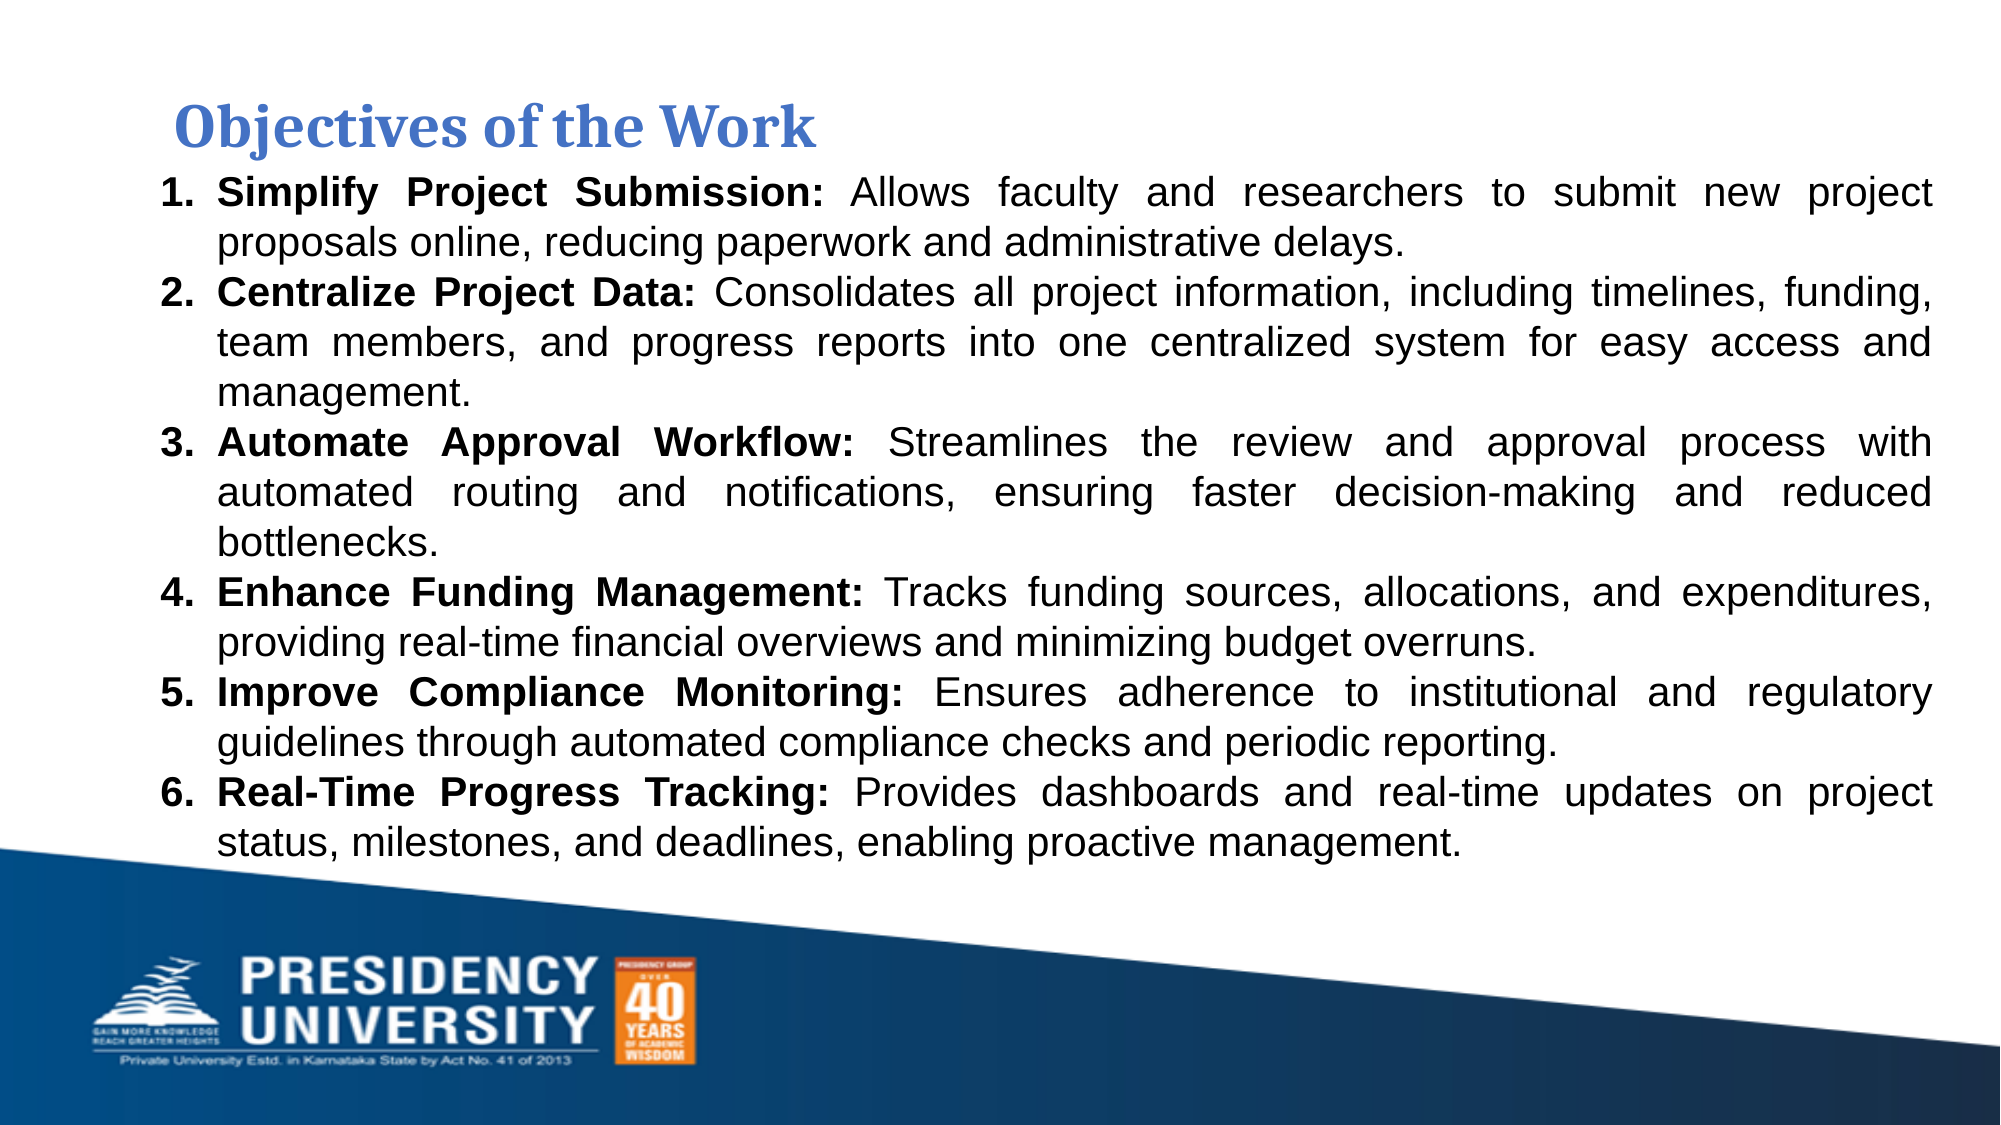

# Objectives of the Work
Simplify Project Submission: Allows faculty and researchers to submit new project proposals online, reducing paperwork and administrative delays.
Centralize Project Data: Consolidates all project information, including timelines, funding, team members, and progress reports into one centralized system for easy access and management.
Automate Approval Workflow: Streamlines the review and approval process with automated routing and notifications, ensuring faster decision-making and reduced bottlenecks.
Enhance Funding Management: Tracks funding sources, allocations, and expenditures, providing real-time financial overviews and minimizing budget overruns.
Improve Compliance Monitoring: Ensures adherence to institutional and regulatory guidelines through automated compliance checks and periodic reporting.
Real-Time Progress Tracking: Provides dashboards and real-time updates on project status, milestones, and deadlines, enabling proactive management.